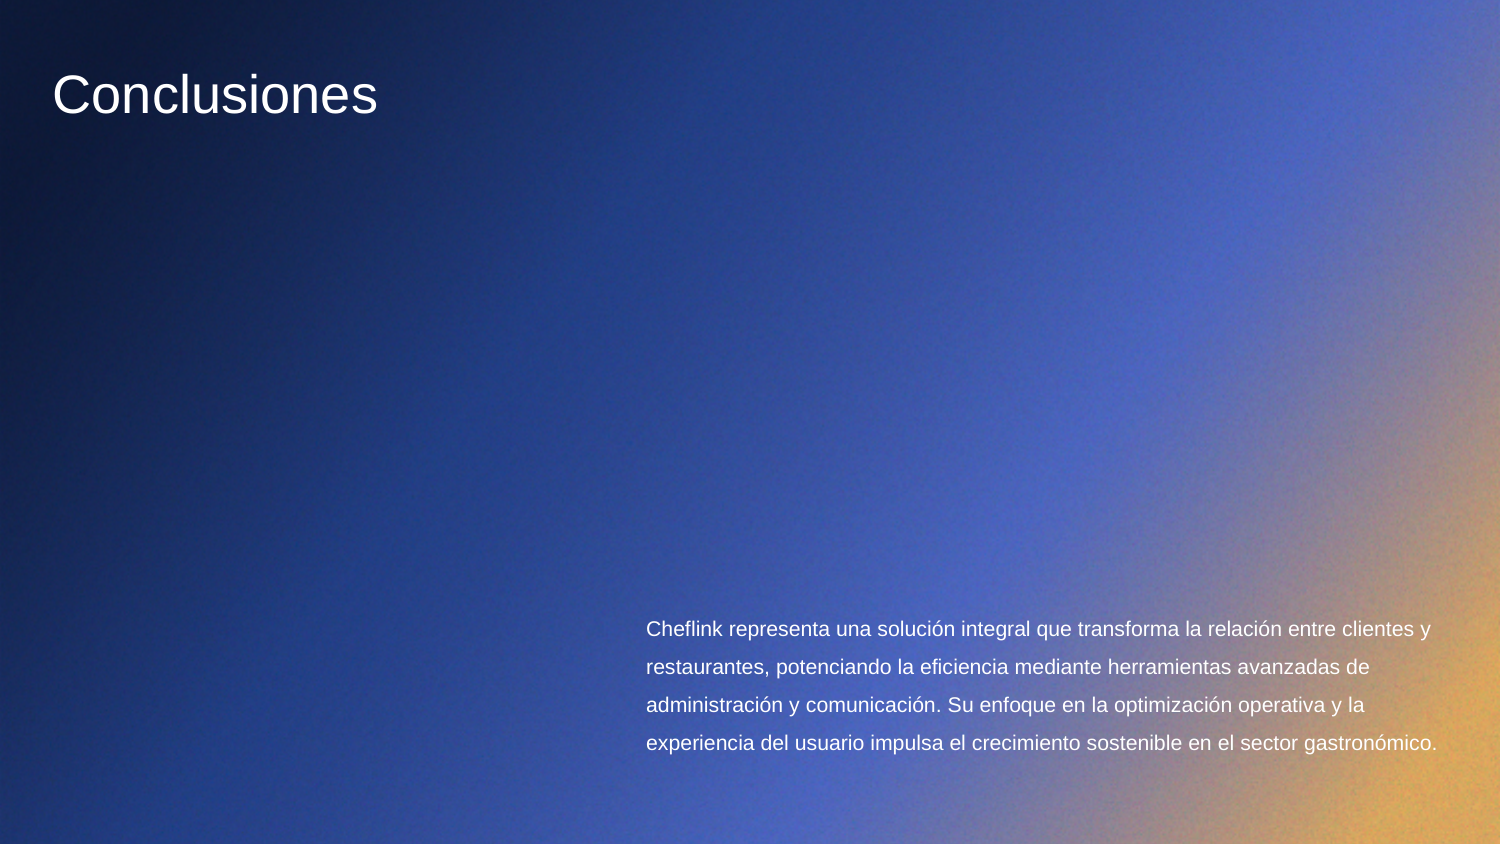

# Conclusiones
Cheflink representa una solución integral que transforma la relación entre clientes y restaurantes, potenciando la eficiencia mediante herramientas avanzadas de administración y comunicación. Su enfoque en la optimización operativa y la experiencia del usuario impulsa el crecimiento sostenible en el sector gastronómico.